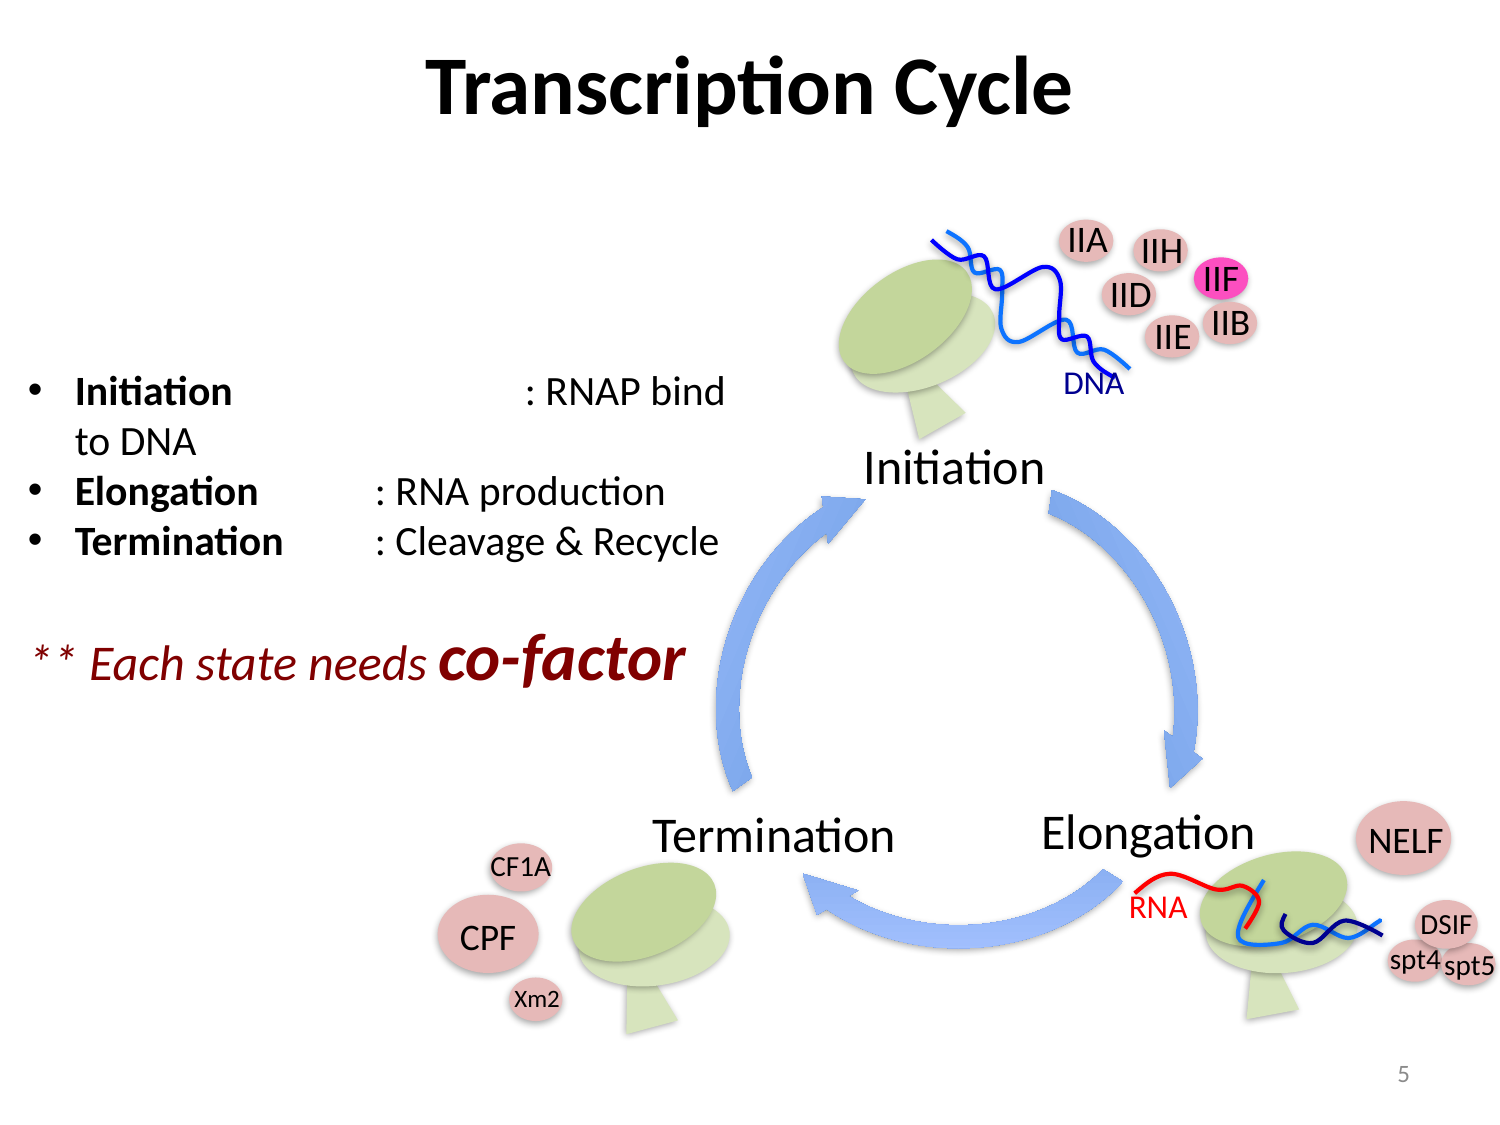

Transcription Cycle
IIA
IIH

IIF

IID

IIB

IIE

Initiation

Elongation
Termination

NELF
CF1A

DSIF

CPF
spt4

spt5

Xm2

DNA
Initiation		: RNAP bind to DNA
Elongation	: RNA production
Termination	: Cleavage & Recycle

** Each state needs co-factor

RNA
5